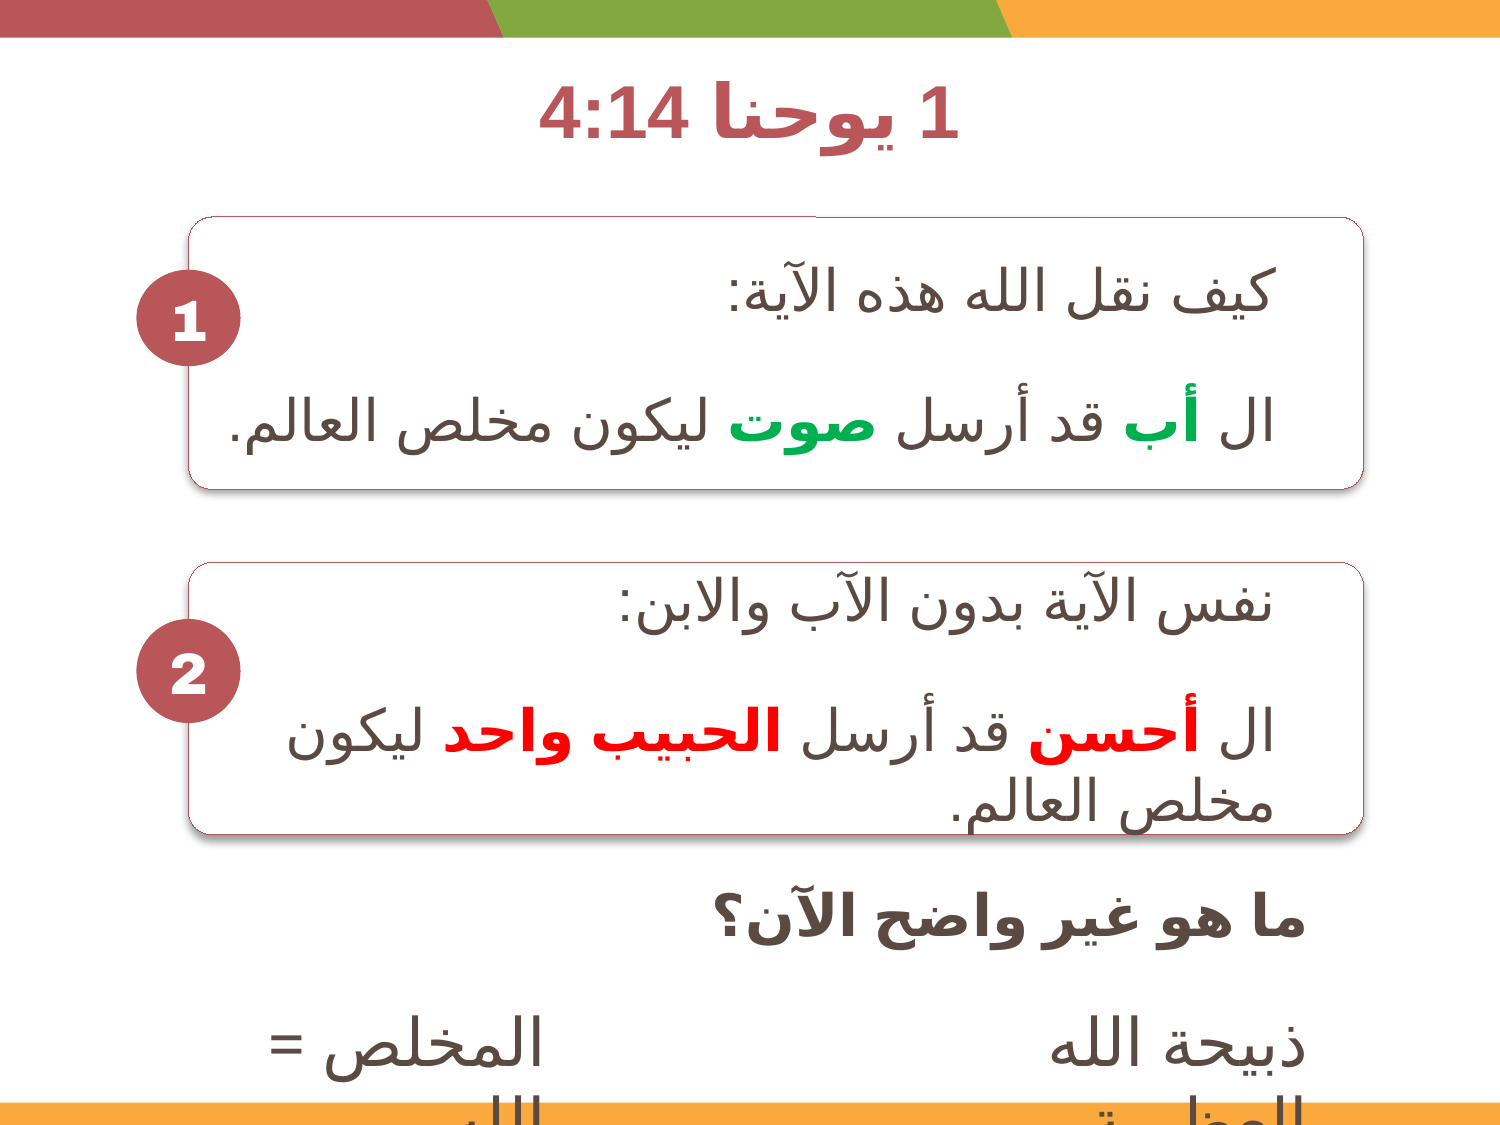

# 1 يوحنا 4:14

كيف نقل الله هذه الآية:

ال أب قد أرسل صوت ليكون مخلص العالم.

1

نفس الآية بدون الآب والابن:

ال أحسن قد أرسل الحبيب واحد ليكون مخلص العالم.

2
ما هو غير واضح الآن؟
المخلص = الله
ذبيحة الله العظيمة